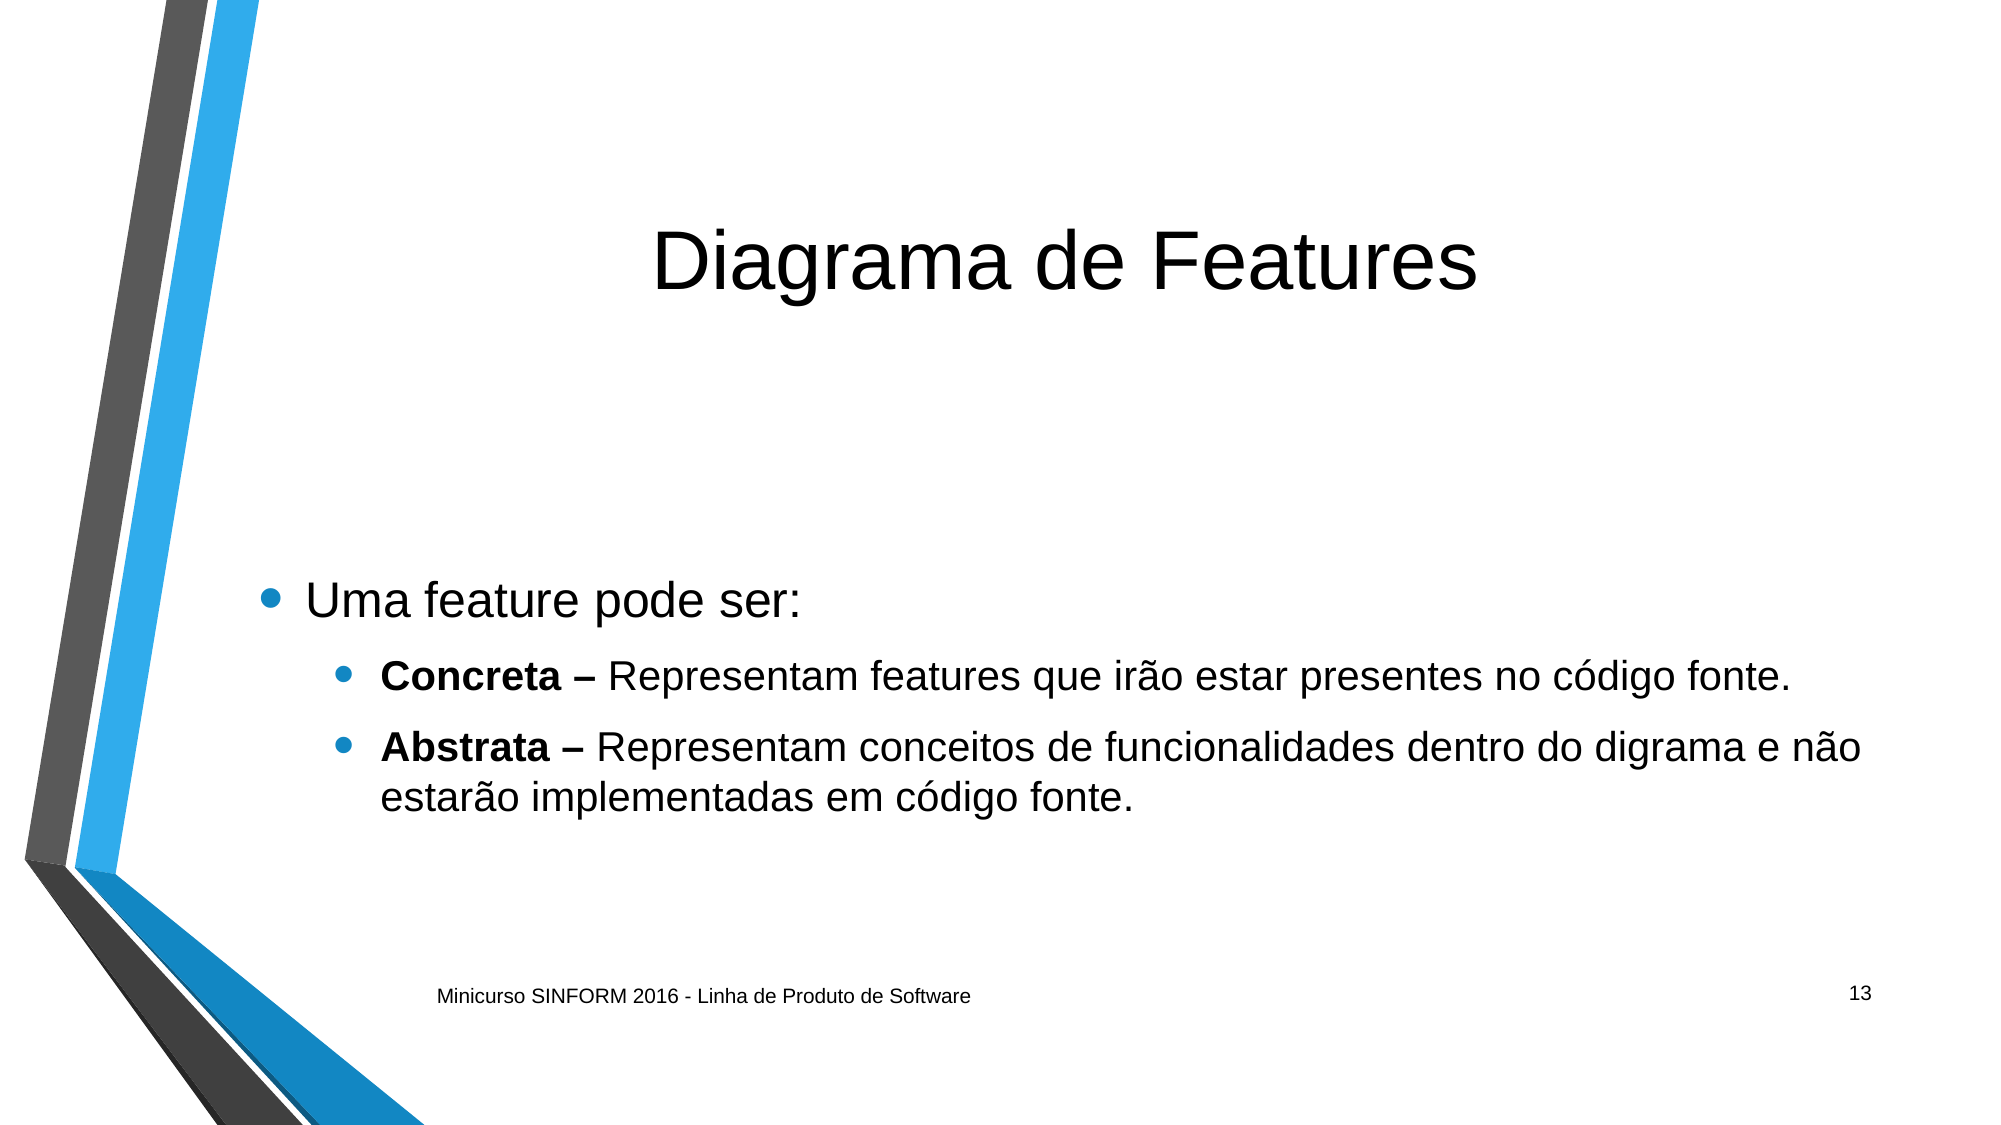

# Diagrama de Features
Uma feature pode ser:
Concreta – Representam features que irão estar presentes no código fonte.
Abstrata – Representam conceitos de funcionalidades dentro do digrama e não estarão implementadas em código fonte.
13
Minicurso SINFORM 2016 - Linha de Produto de Software